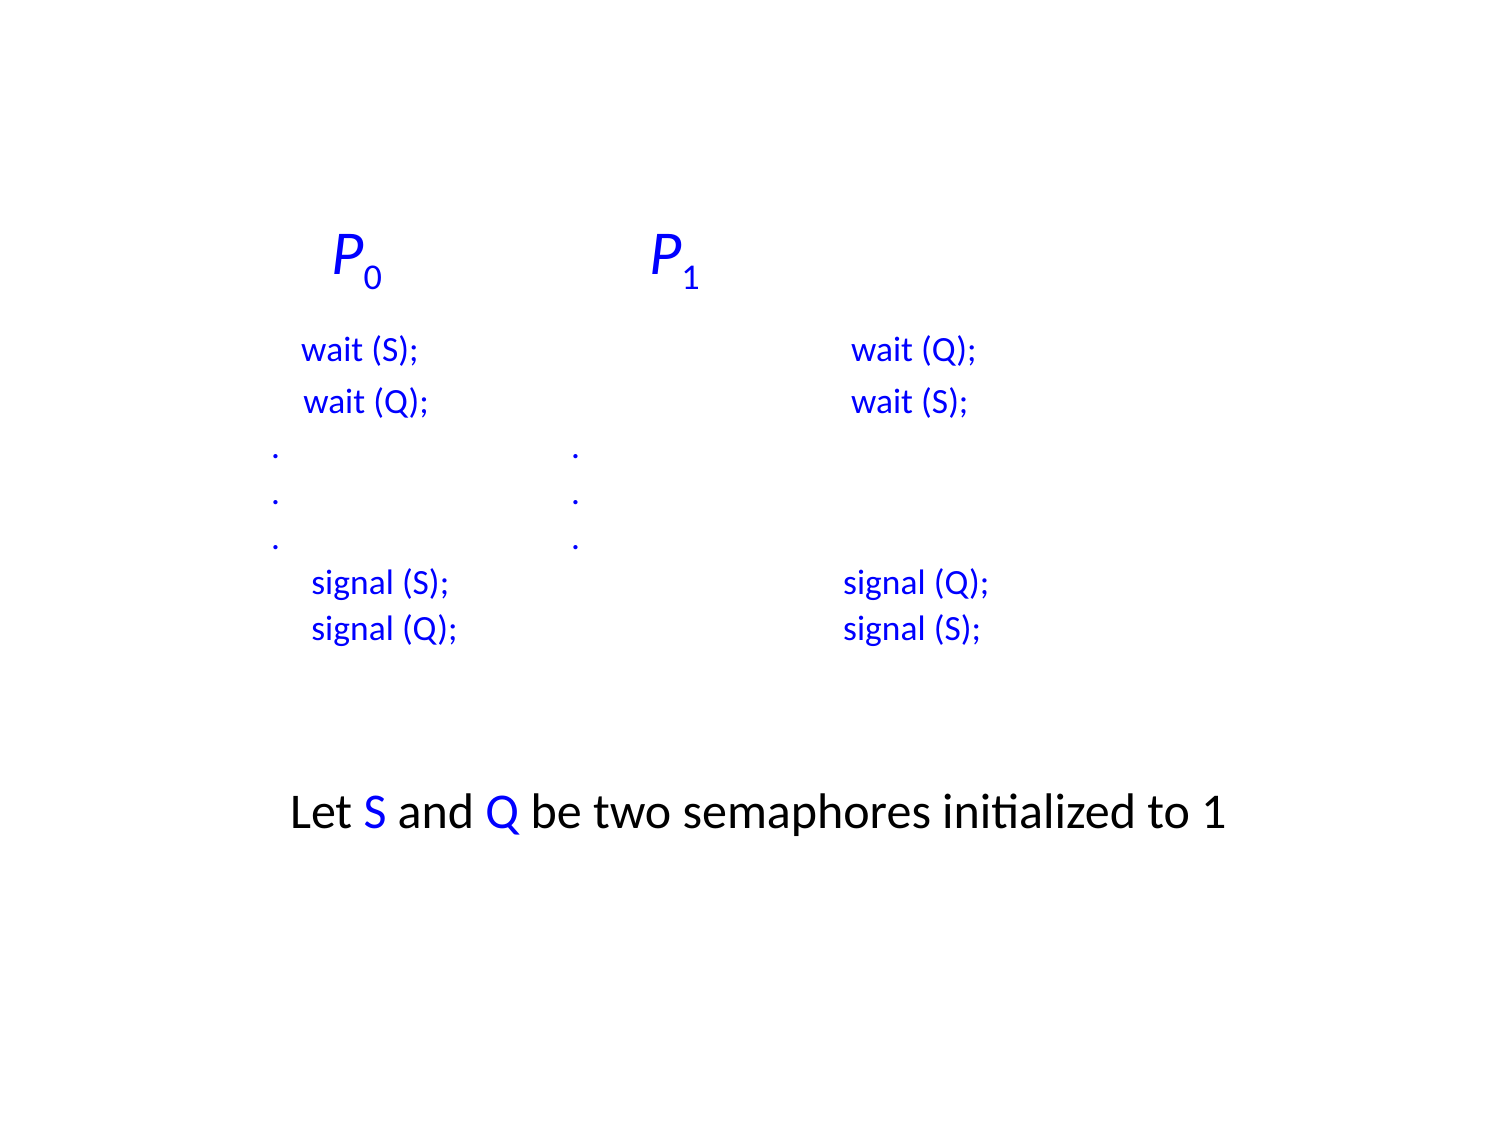

#
		    P0	                P1
		  wait (S); 	                                   wait (Q);
		    wait (Q); 	                                   wait (S);
		. 		.
		. 		.
		. 		.
		     signal (S); 	                                  signal (Q);
		     signal (Q); 	                                  signal (S);

	Let S and Q be two semaphores initialized to 1